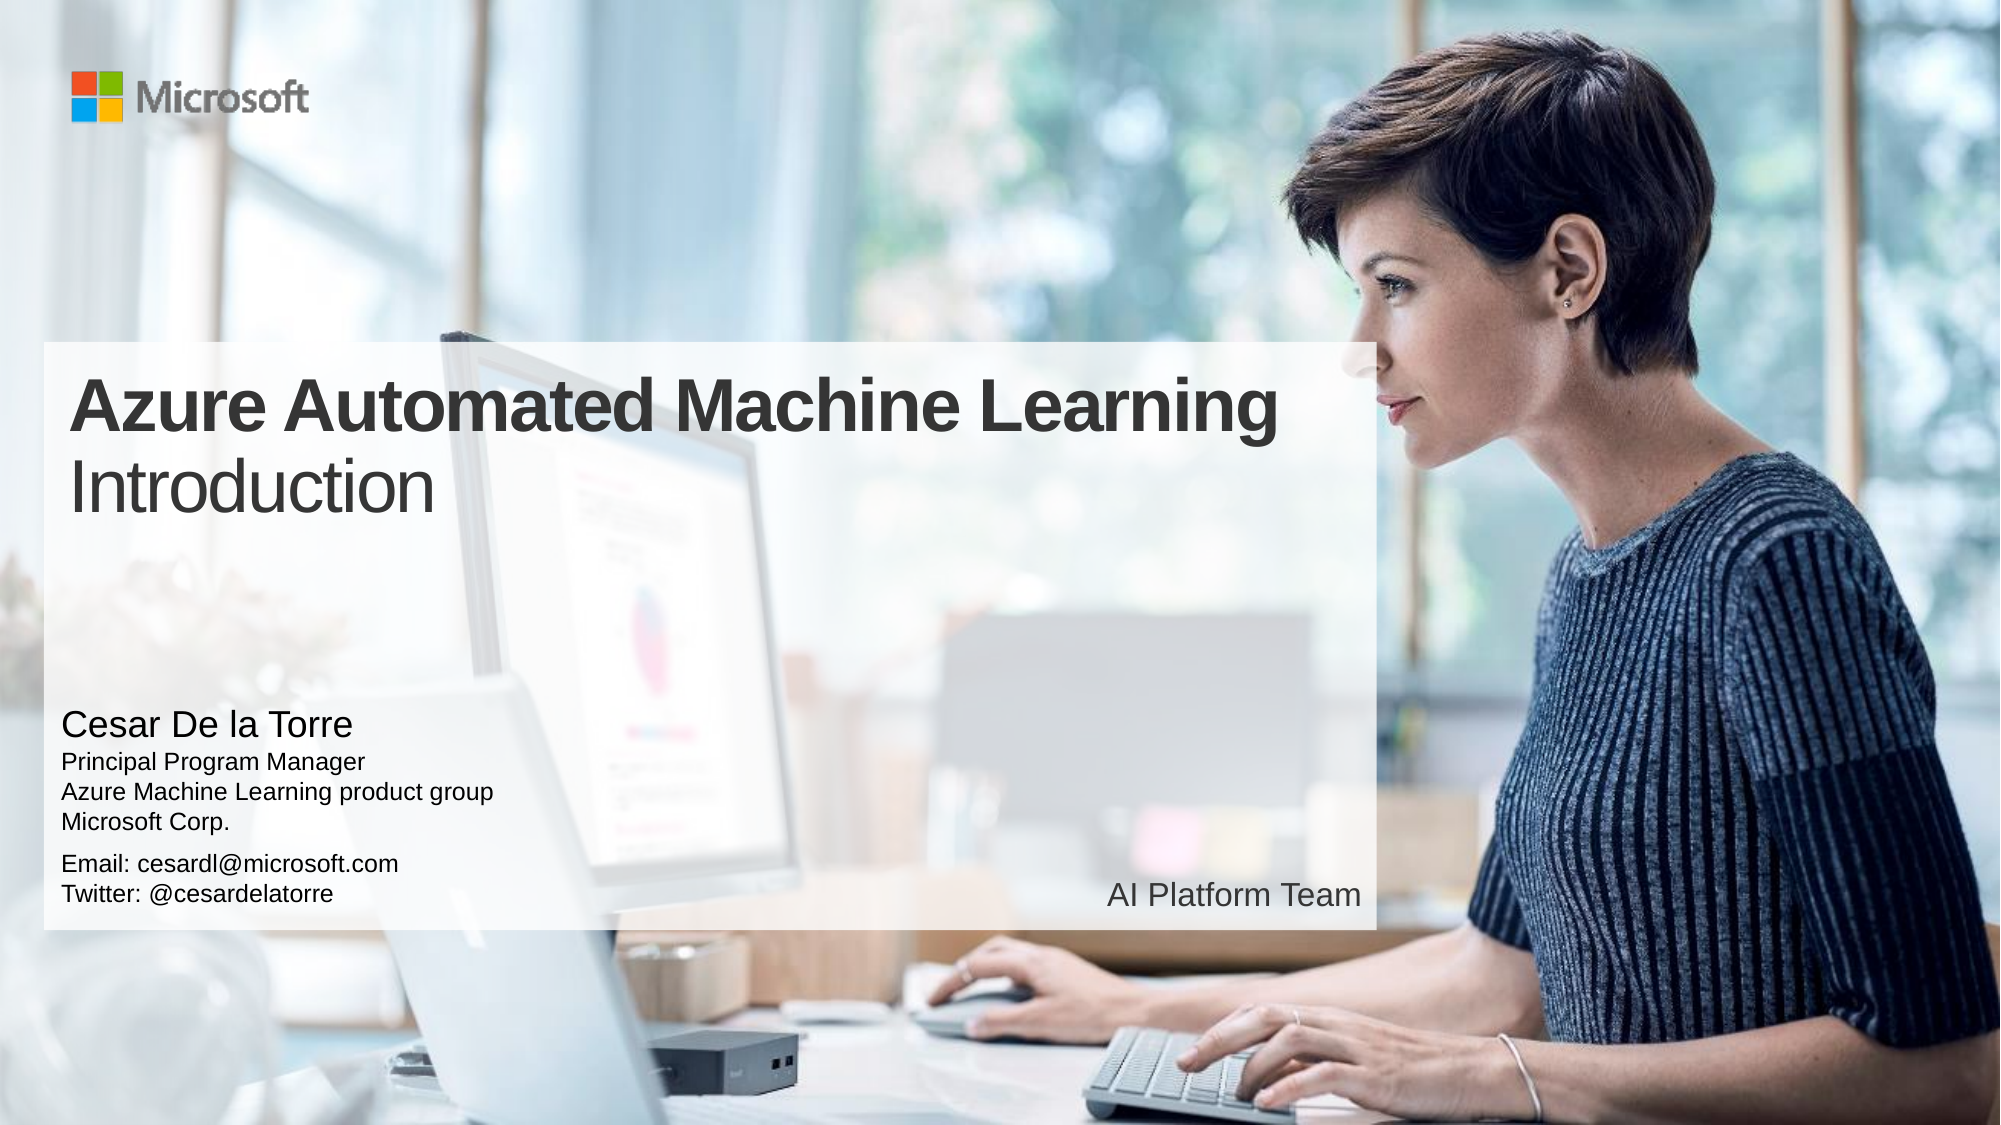

# Azure Automated Machine Learning Introduction
Cesar De la Torre
Principal Program Manager
Azure Machine Learning product group
Microsoft Corp.
Email: cesardl@microsoft.com
Twitter: @cesardelatorre
AI Platform Team